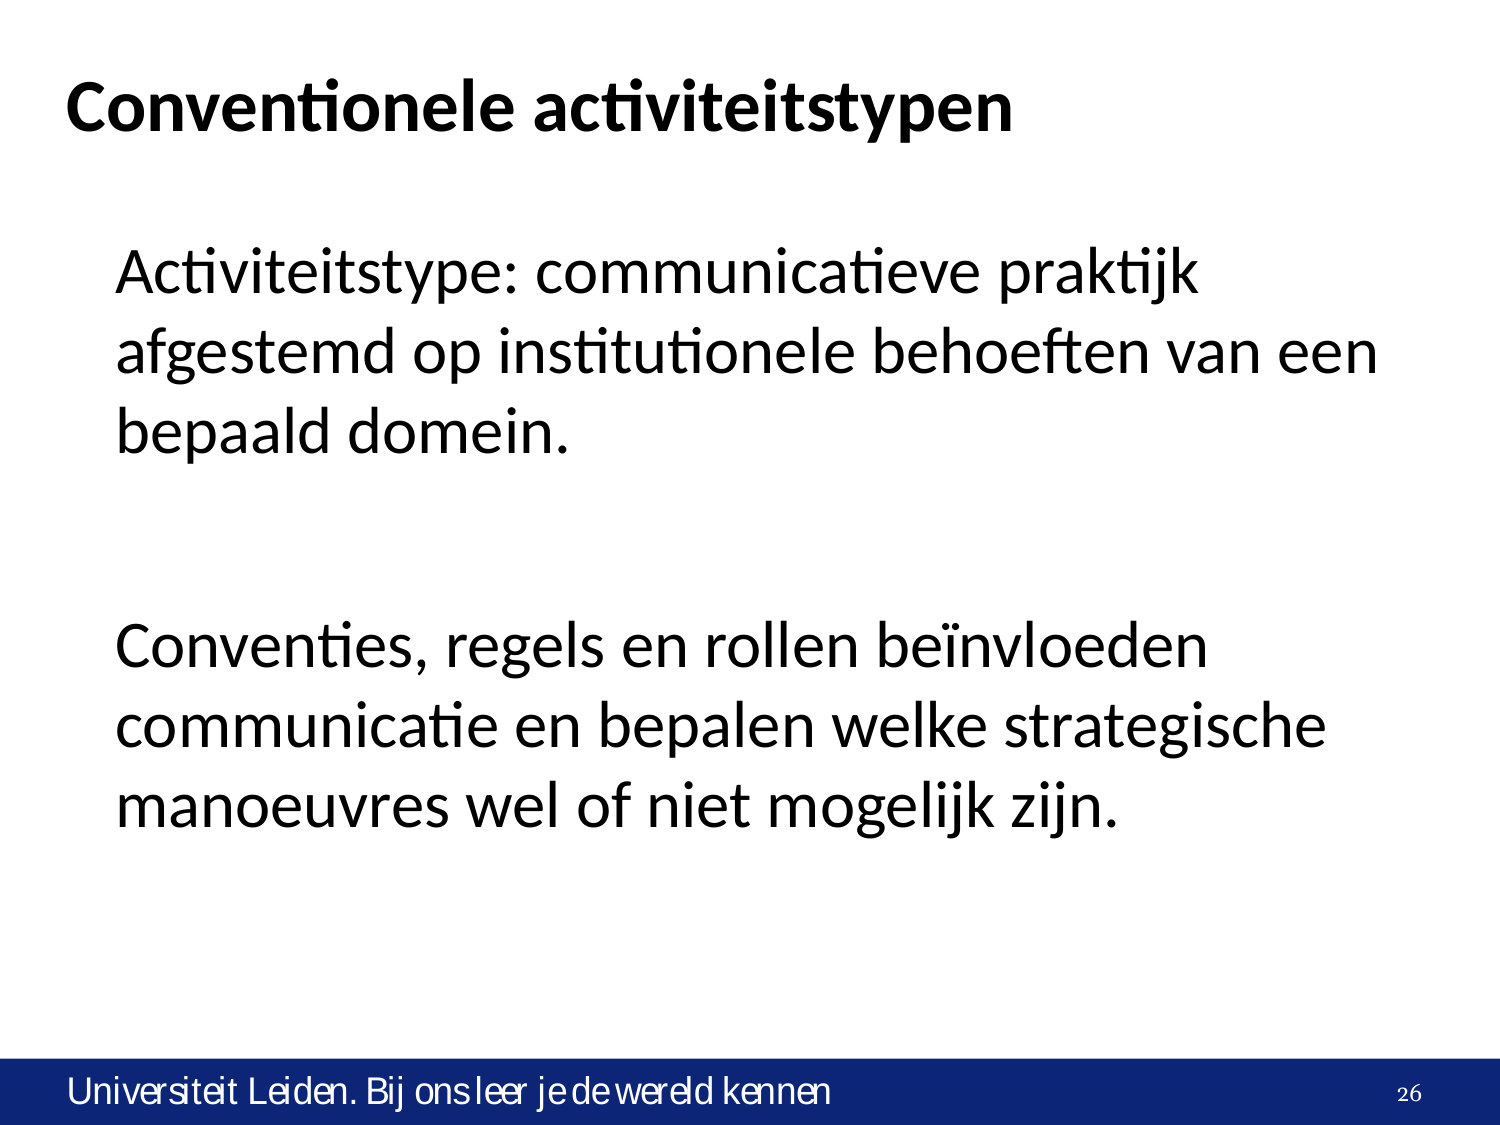

# Conventionele activiteitstypen
Activiteitstype: communicatieve praktijk afgestemd op institutionele behoeften van een bepaald domein.

Conventies, regels en rollen beïnvloeden communicatie en bepalen welke strategische manoeuvres wel of niet mogelijk zijn.